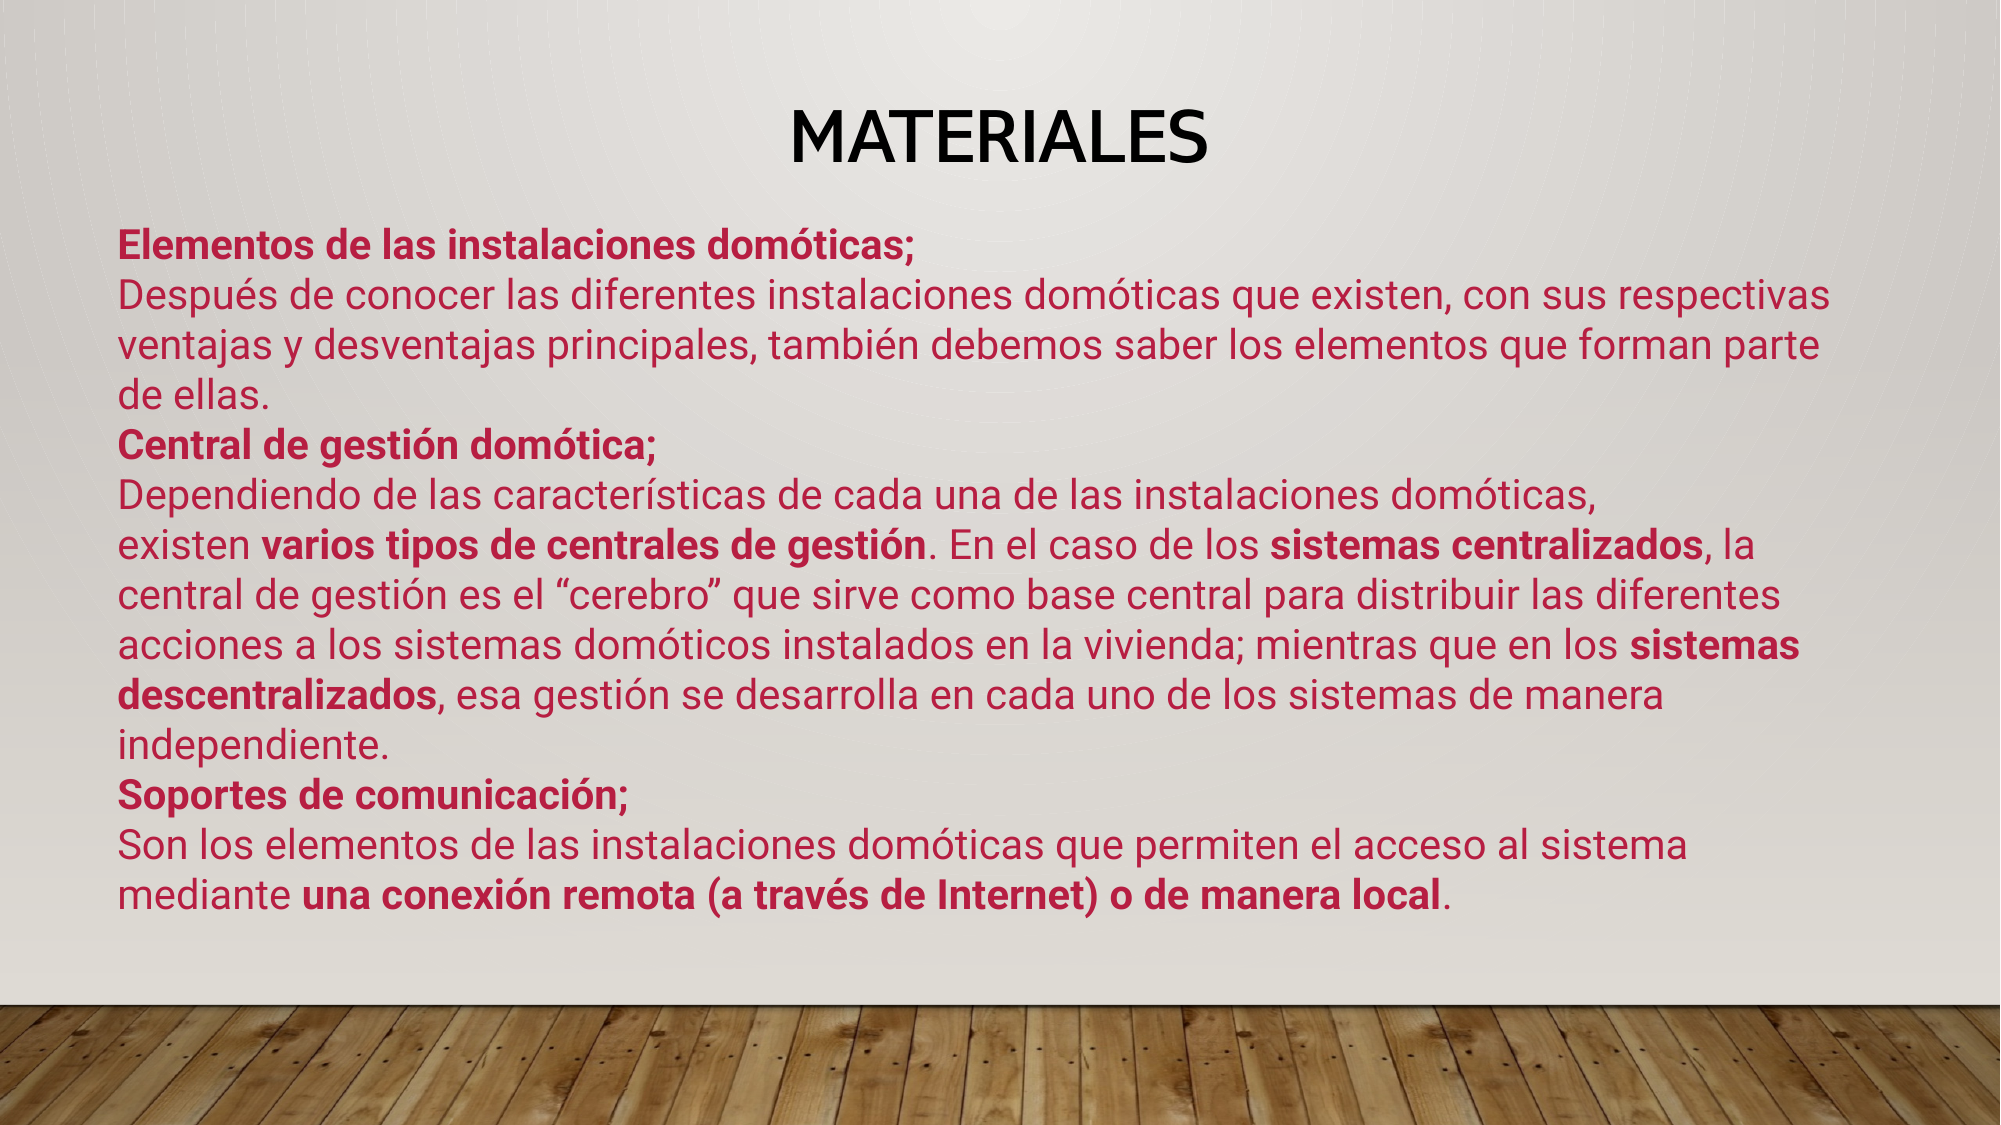

MATERIALES
Elementos de las instalaciones domóticas;
Después de conocer las diferentes instalaciones domóticas que existen, con sus respectivas ventajas y desventajas principales, también debemos saber los elementos que forman parte de ellas.
Central de gestión domótica;
Dependiendo de las características de cada una de las instalaciones domóticas, existen varios tipos de centrales de gestión. En el caso de los sistemas centralizados, la central de gestión es el “cerebro” que sirve como base central para distribuir las diferentes acciones a los sistemas domóticos instalados en la vivienda; mientras que en los sistemas descentralizados, esa gestión se desarrolla en cada uno de los sistemas de manera independiente.
Soportes de comunicación;
Son los elementos de las instalaciones domóticas que permiten el acceso al sistema mediante una conexión remota (a través de Internet) o de manera local.